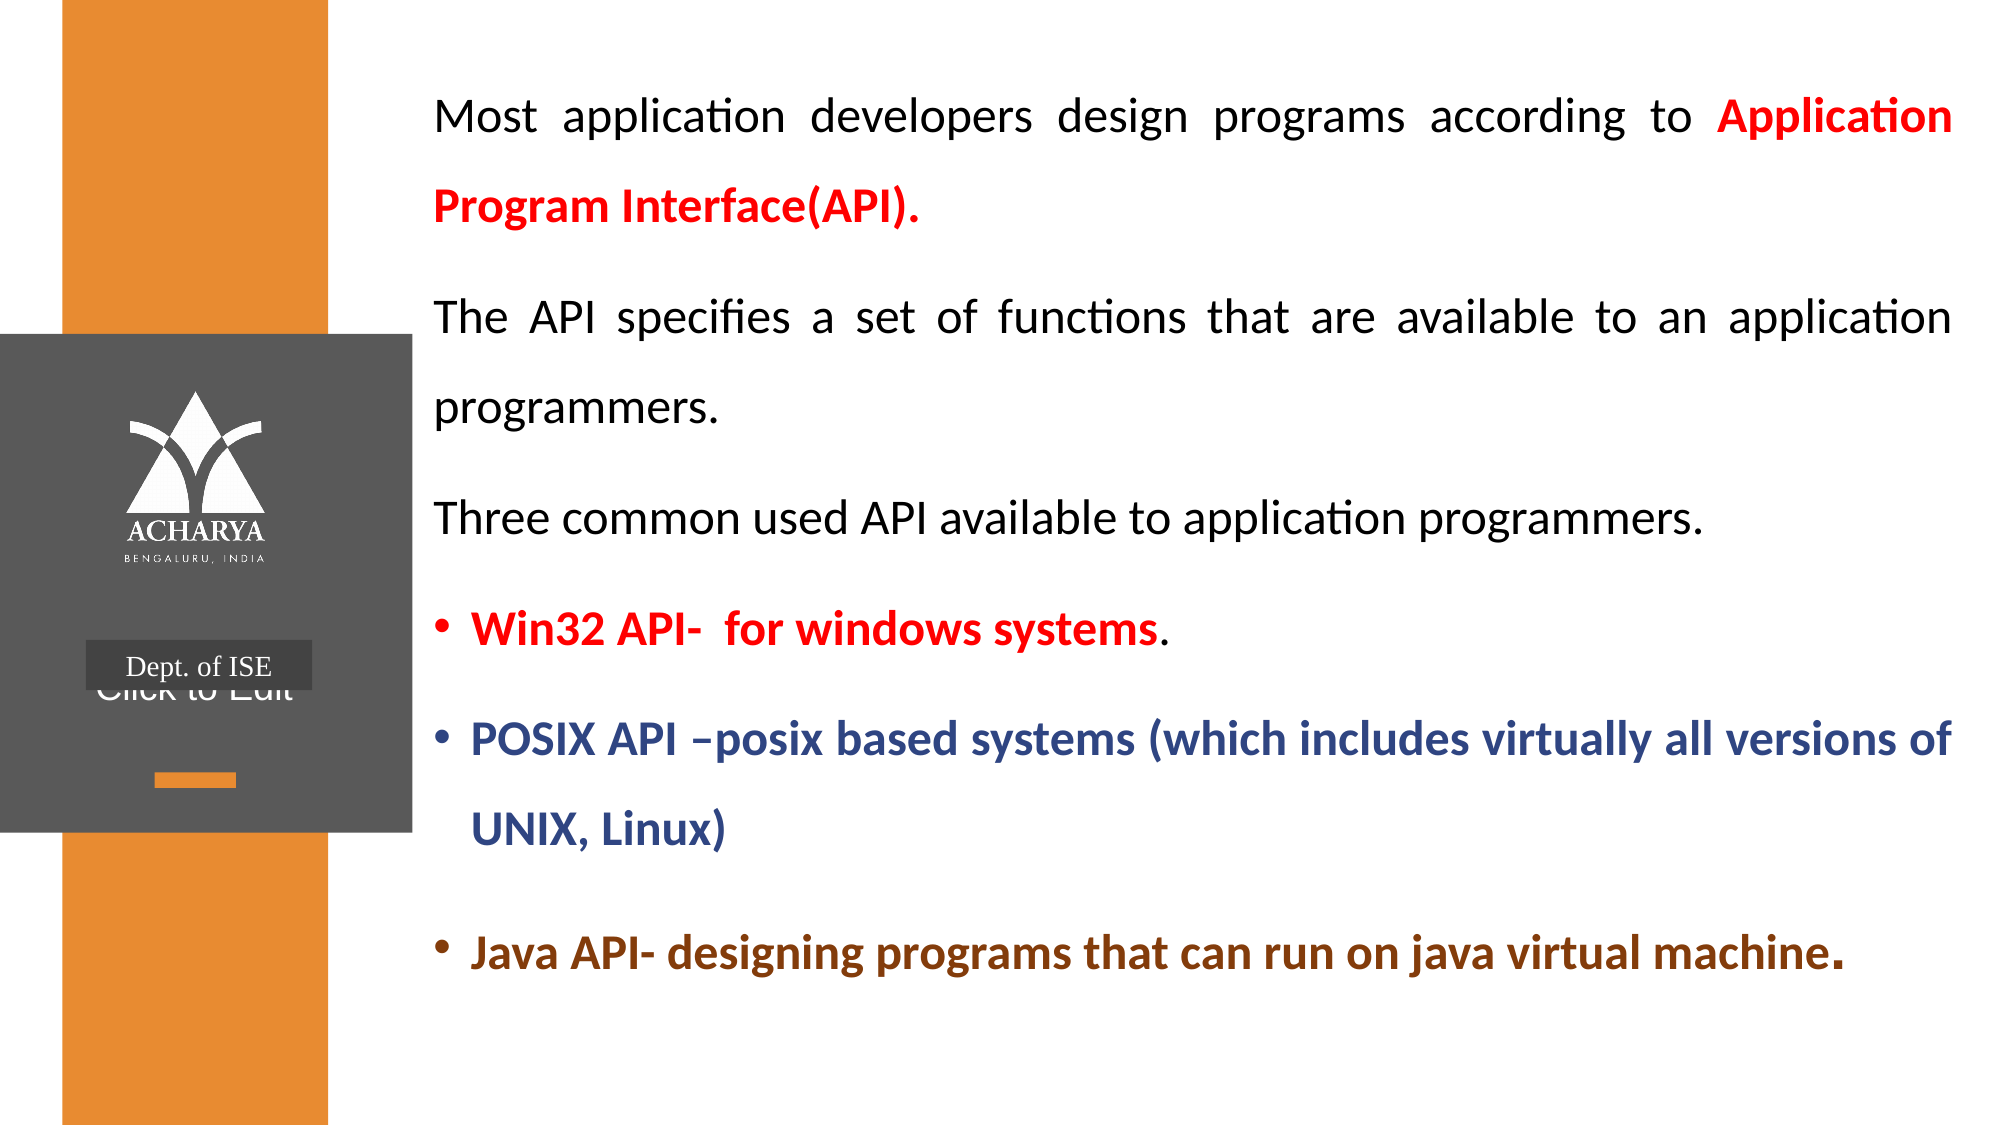

Most application developers design programs according to Application Program Interface(API).
The API specifies a set of functions that are available to an application programmers.
Three common used API available to application programmers.
Win32 API-  for windows systems.
POSIX API –posix based systems (which includes virtually all versions of UNIX, Linux)
Java API- designing programs that can run on java virtual machine.
Dept. of ISE